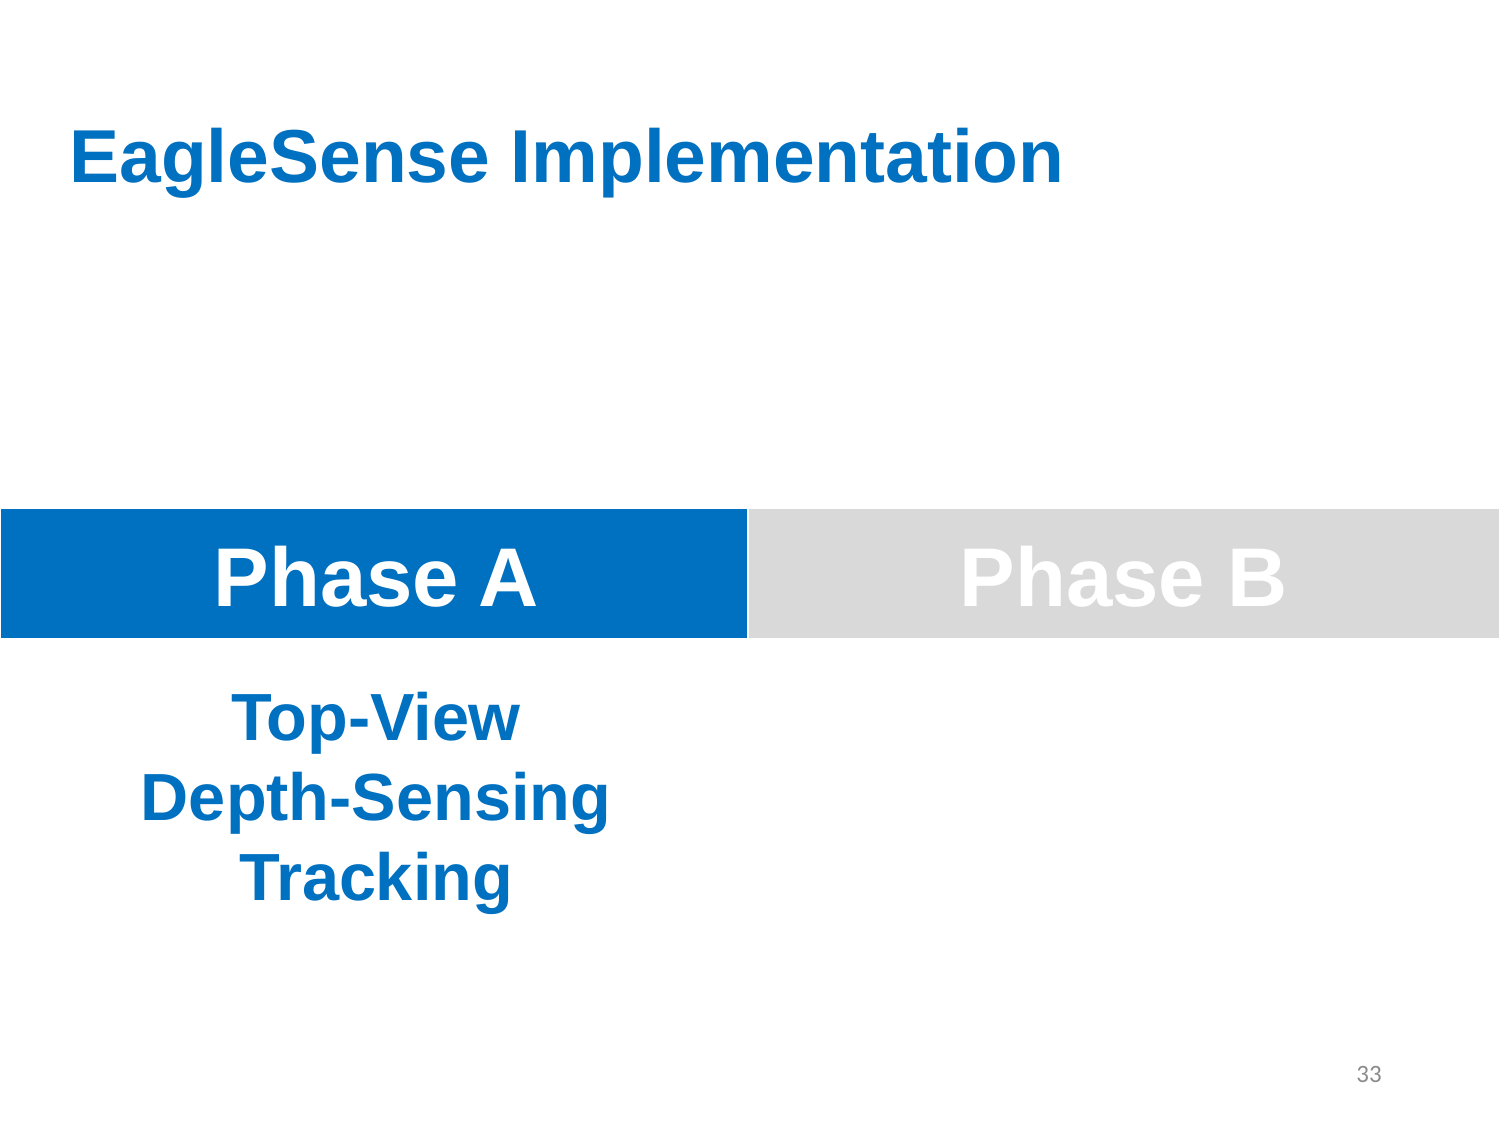

EagleSense Implementation
Phase A
Phase B
Posture and Activity Recognition
Top-View
Depth-Sensing
Tracking
33